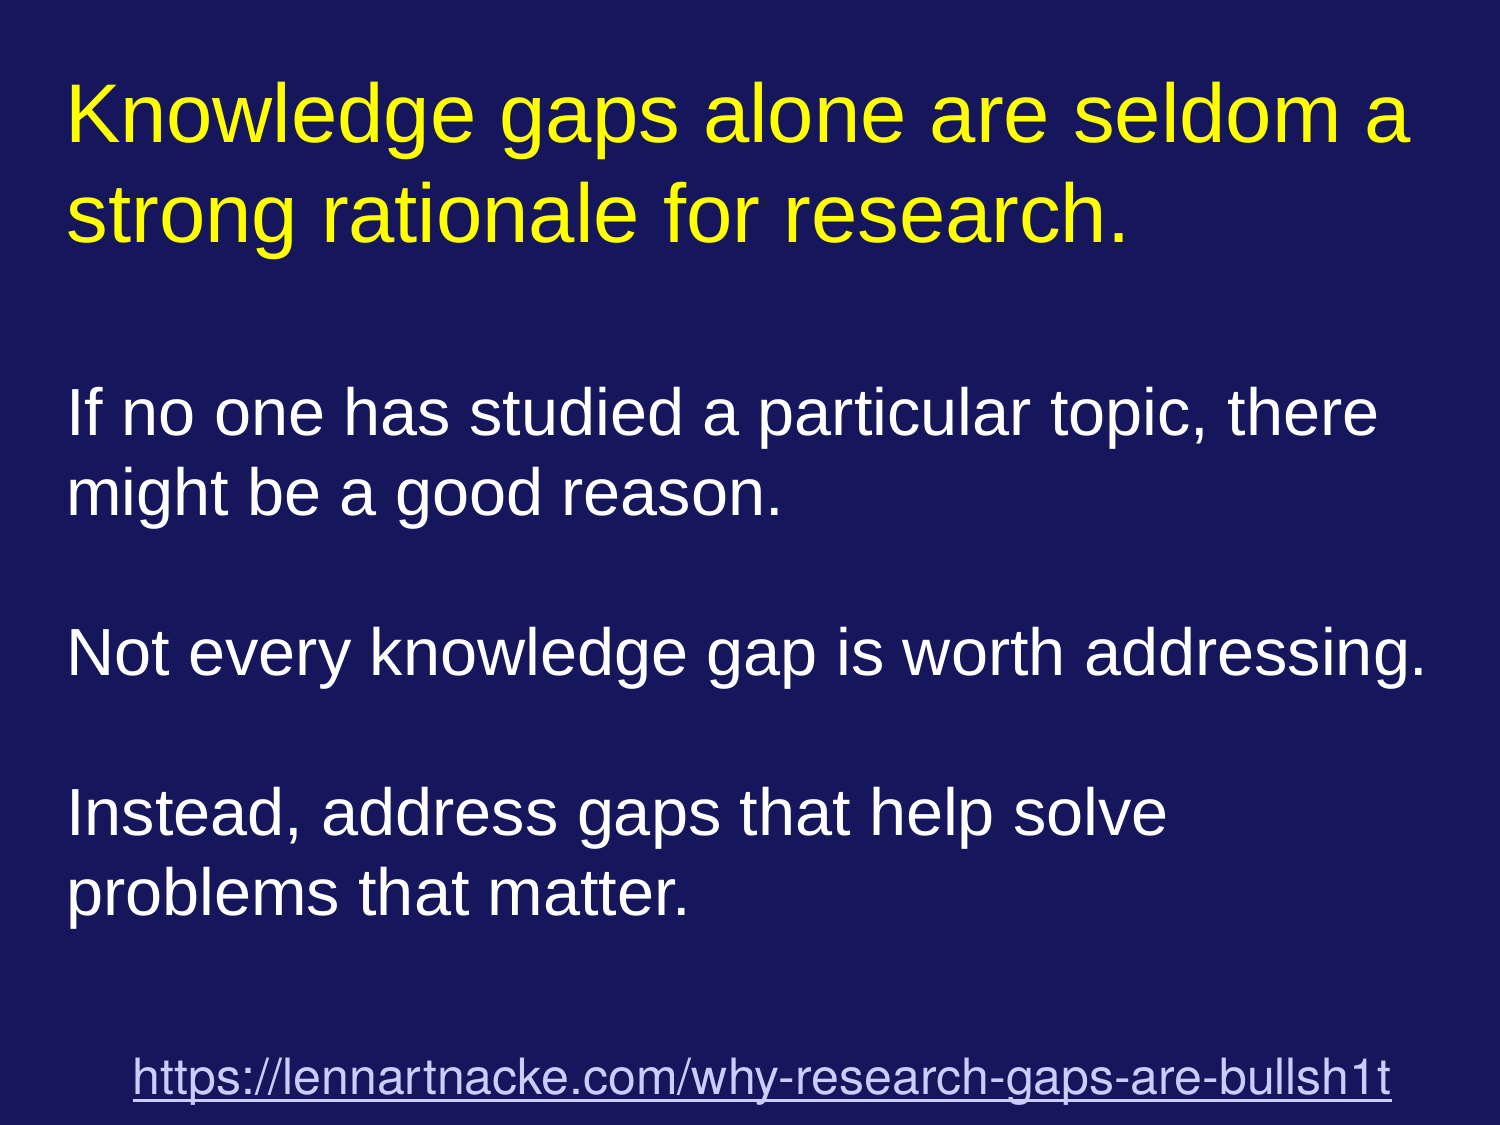

# Knowledge gaps alone are seldom a strong rationale for research. If no one has studied a particular topic, there might be a good reason. Not every knowledge gap is worth addressing. Instead, address gaps that help solve problems that matter.
https://lennartnacke.com/why-research-gaps-are-bullsh1t